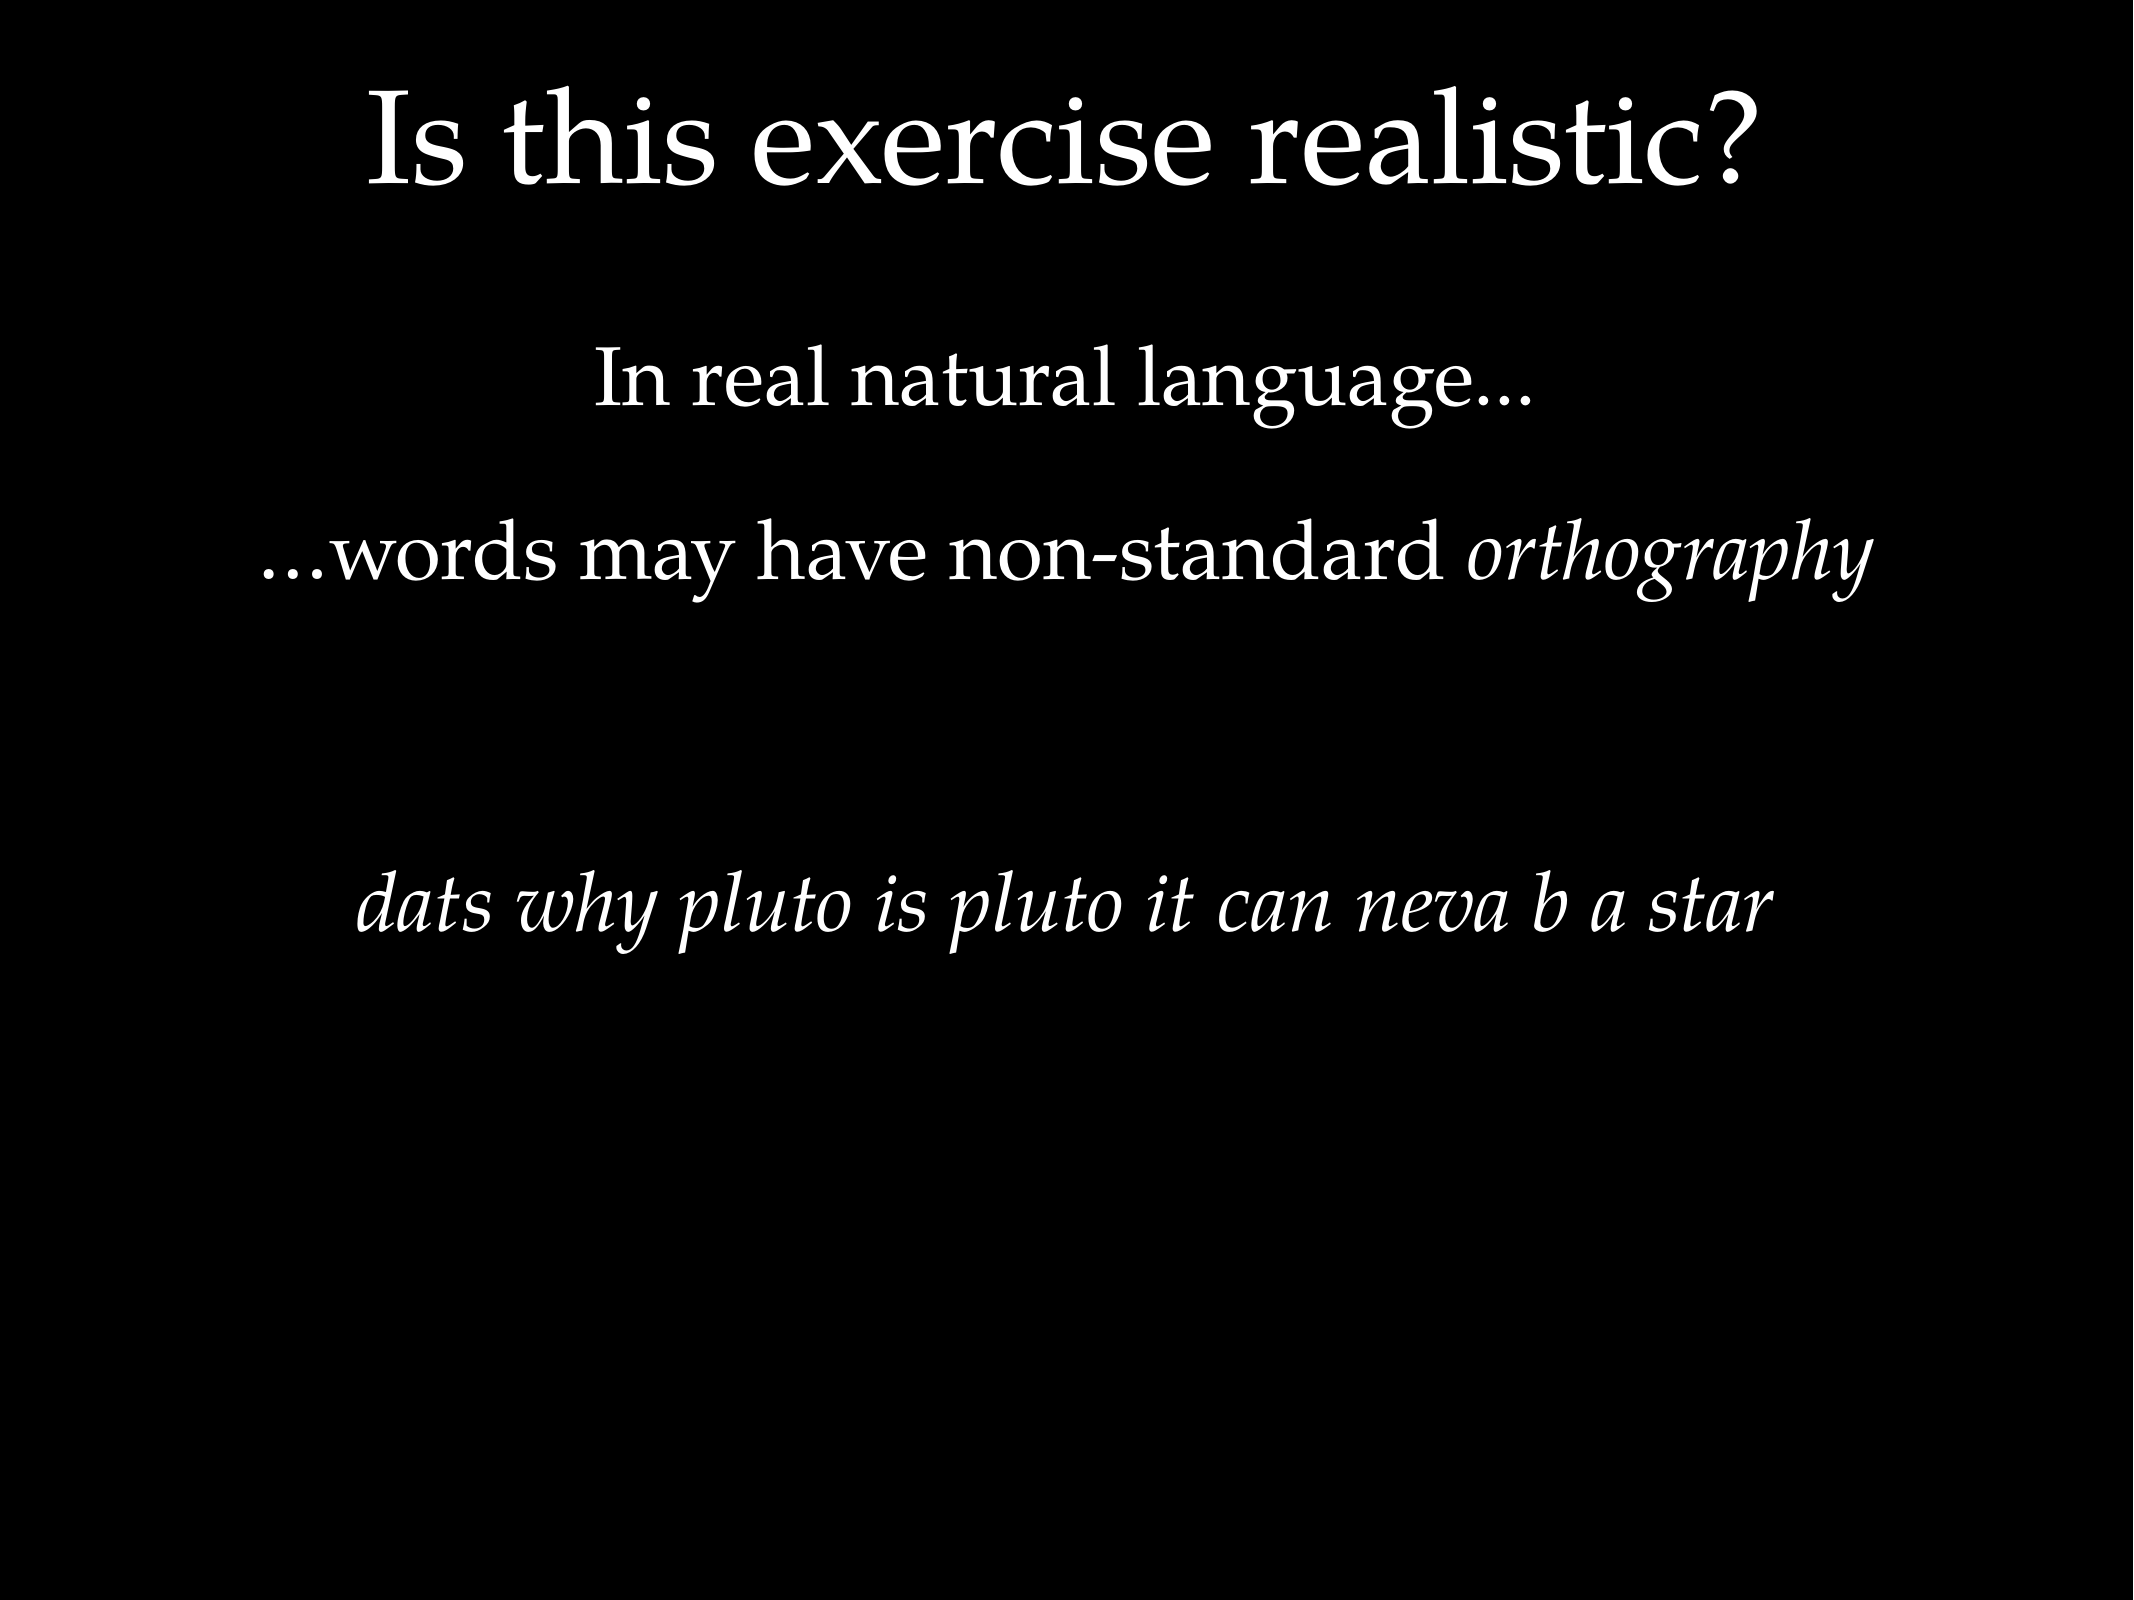

# Is this exercise realistic?
In real natural language...
…words may have non-standard orthography
dats why pluto is pluto it can neva b a star